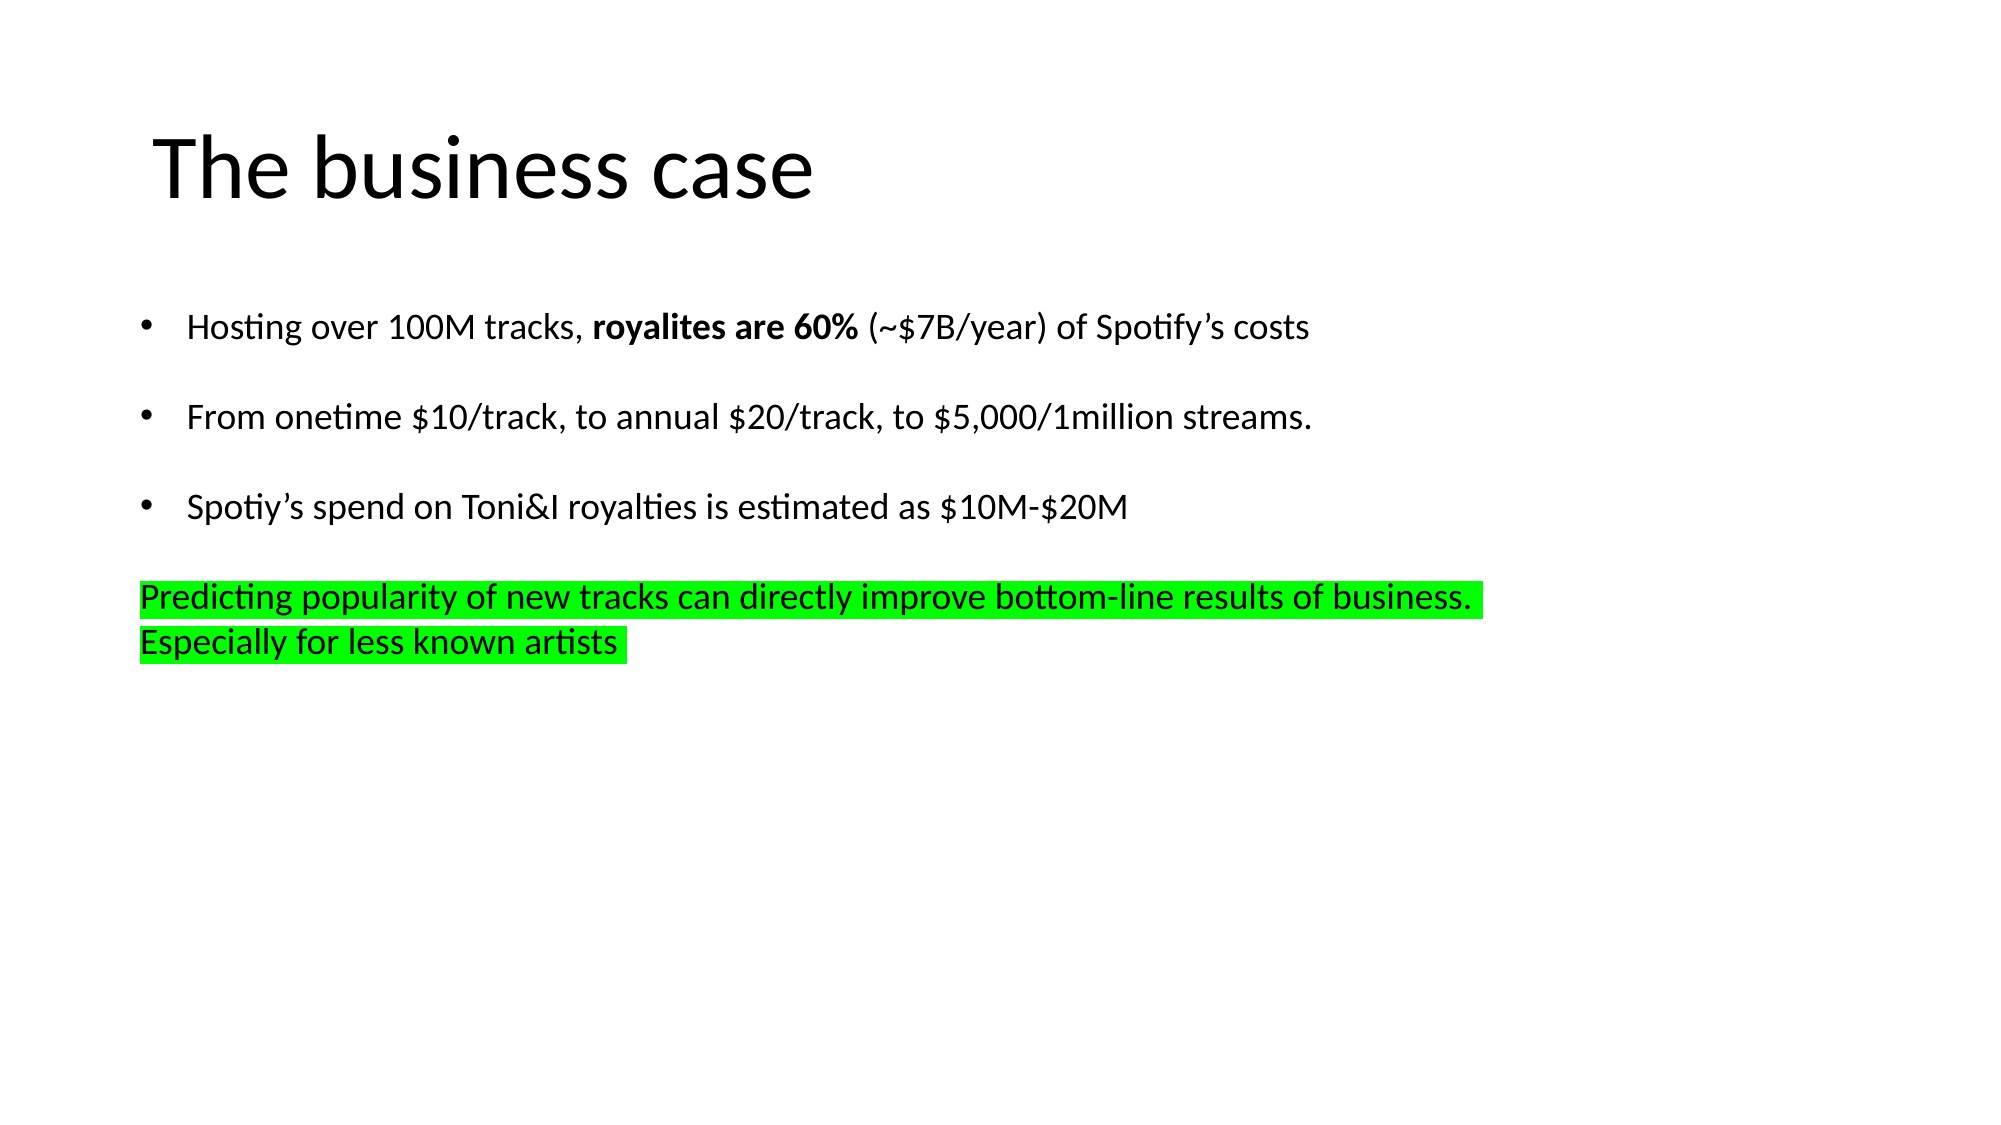

# The business case
Hosting over 100M tracks, royalites are 60% (~$7B/year) of Spotify’s costs

From onetime $10/track, to annual $20/track, to $5,000/1million streams.

Spotiy’s spend on Toni&I royalties is estimated as $10M-$20M

Predicting popularity of new tracks can directly improve bottom-line results of business.
Especially for less known artists